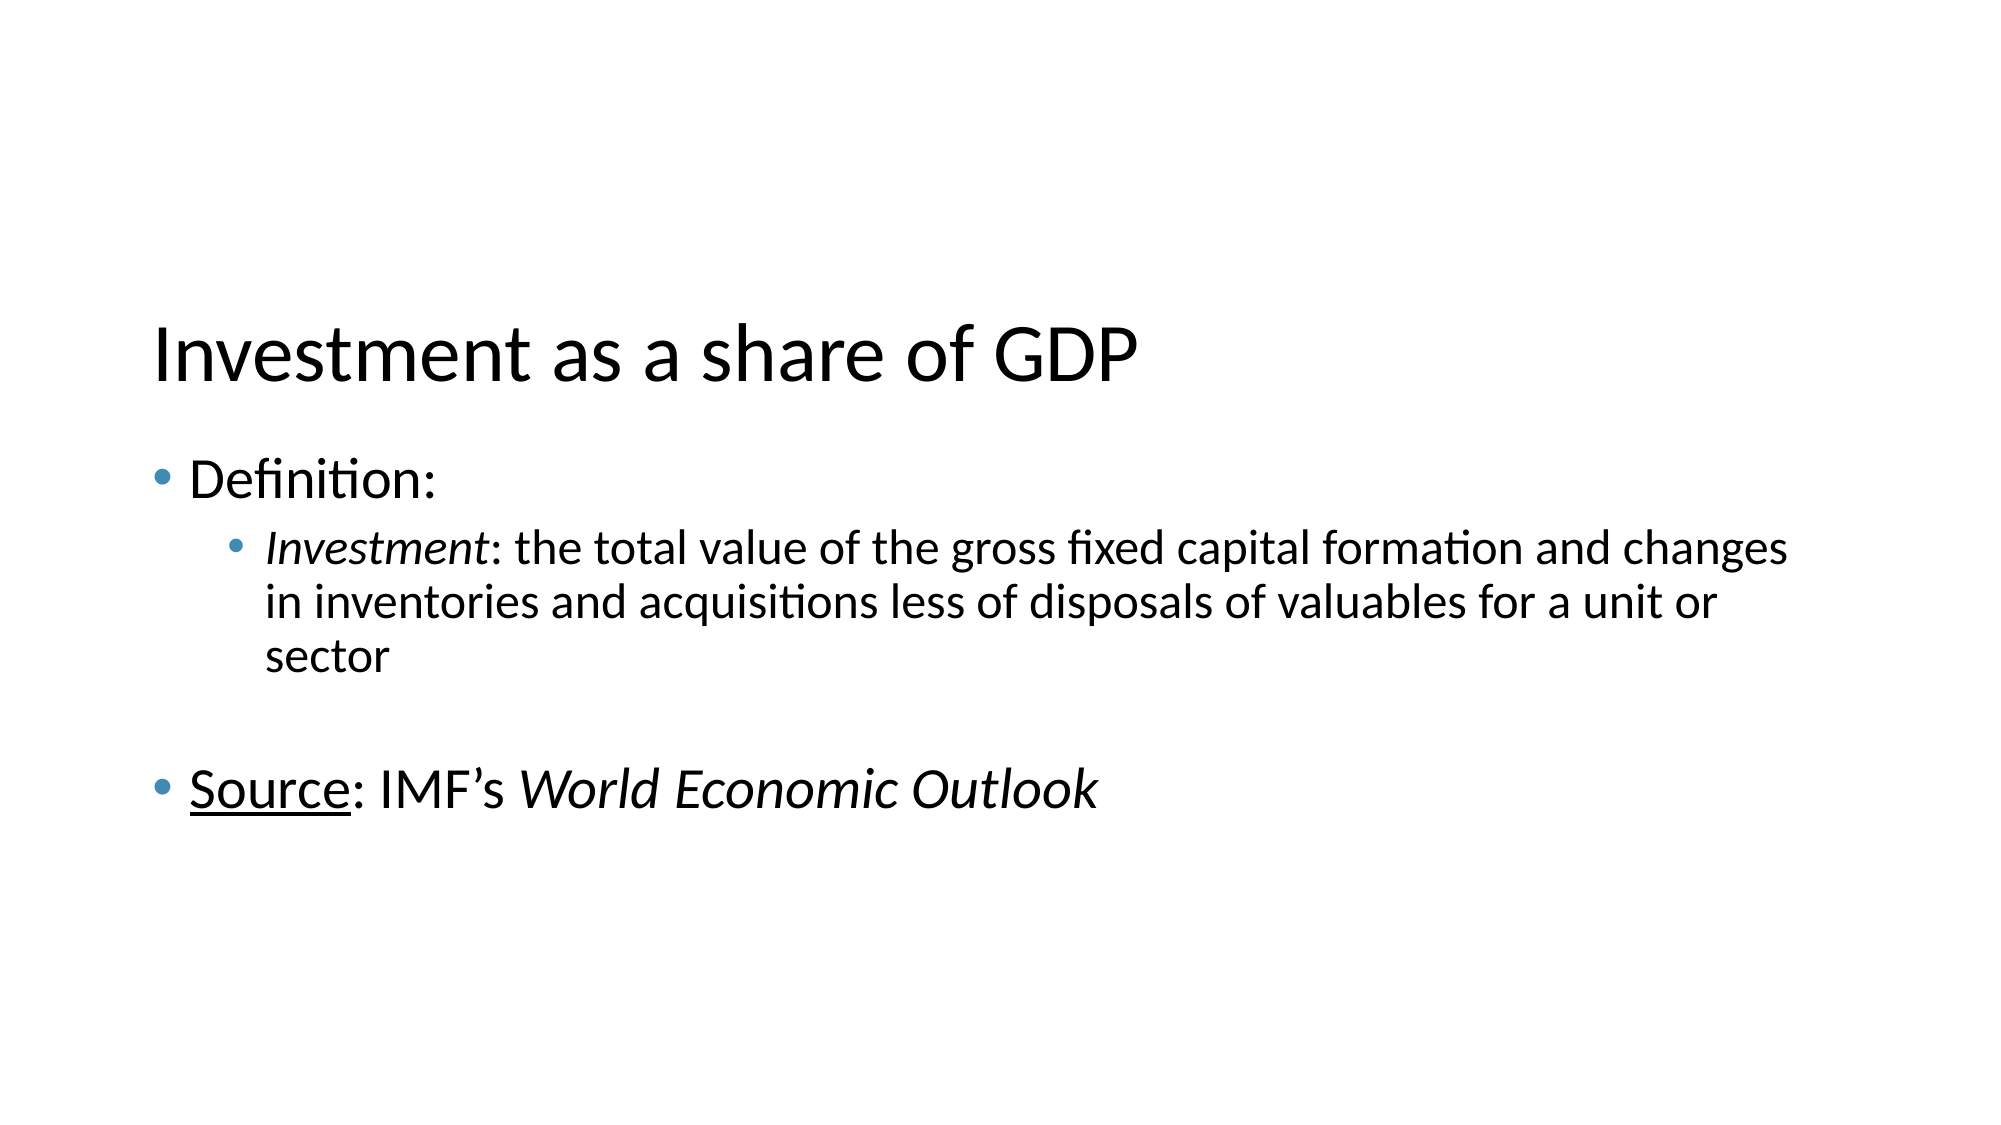

# Investment as a share of GDP
Definition:
Investment: the total value of the gross fixed capital formation and changes in inventories and acquisitions less of disposals of valuables for a unit or sector
Source: IMF’s World Economic Outlook